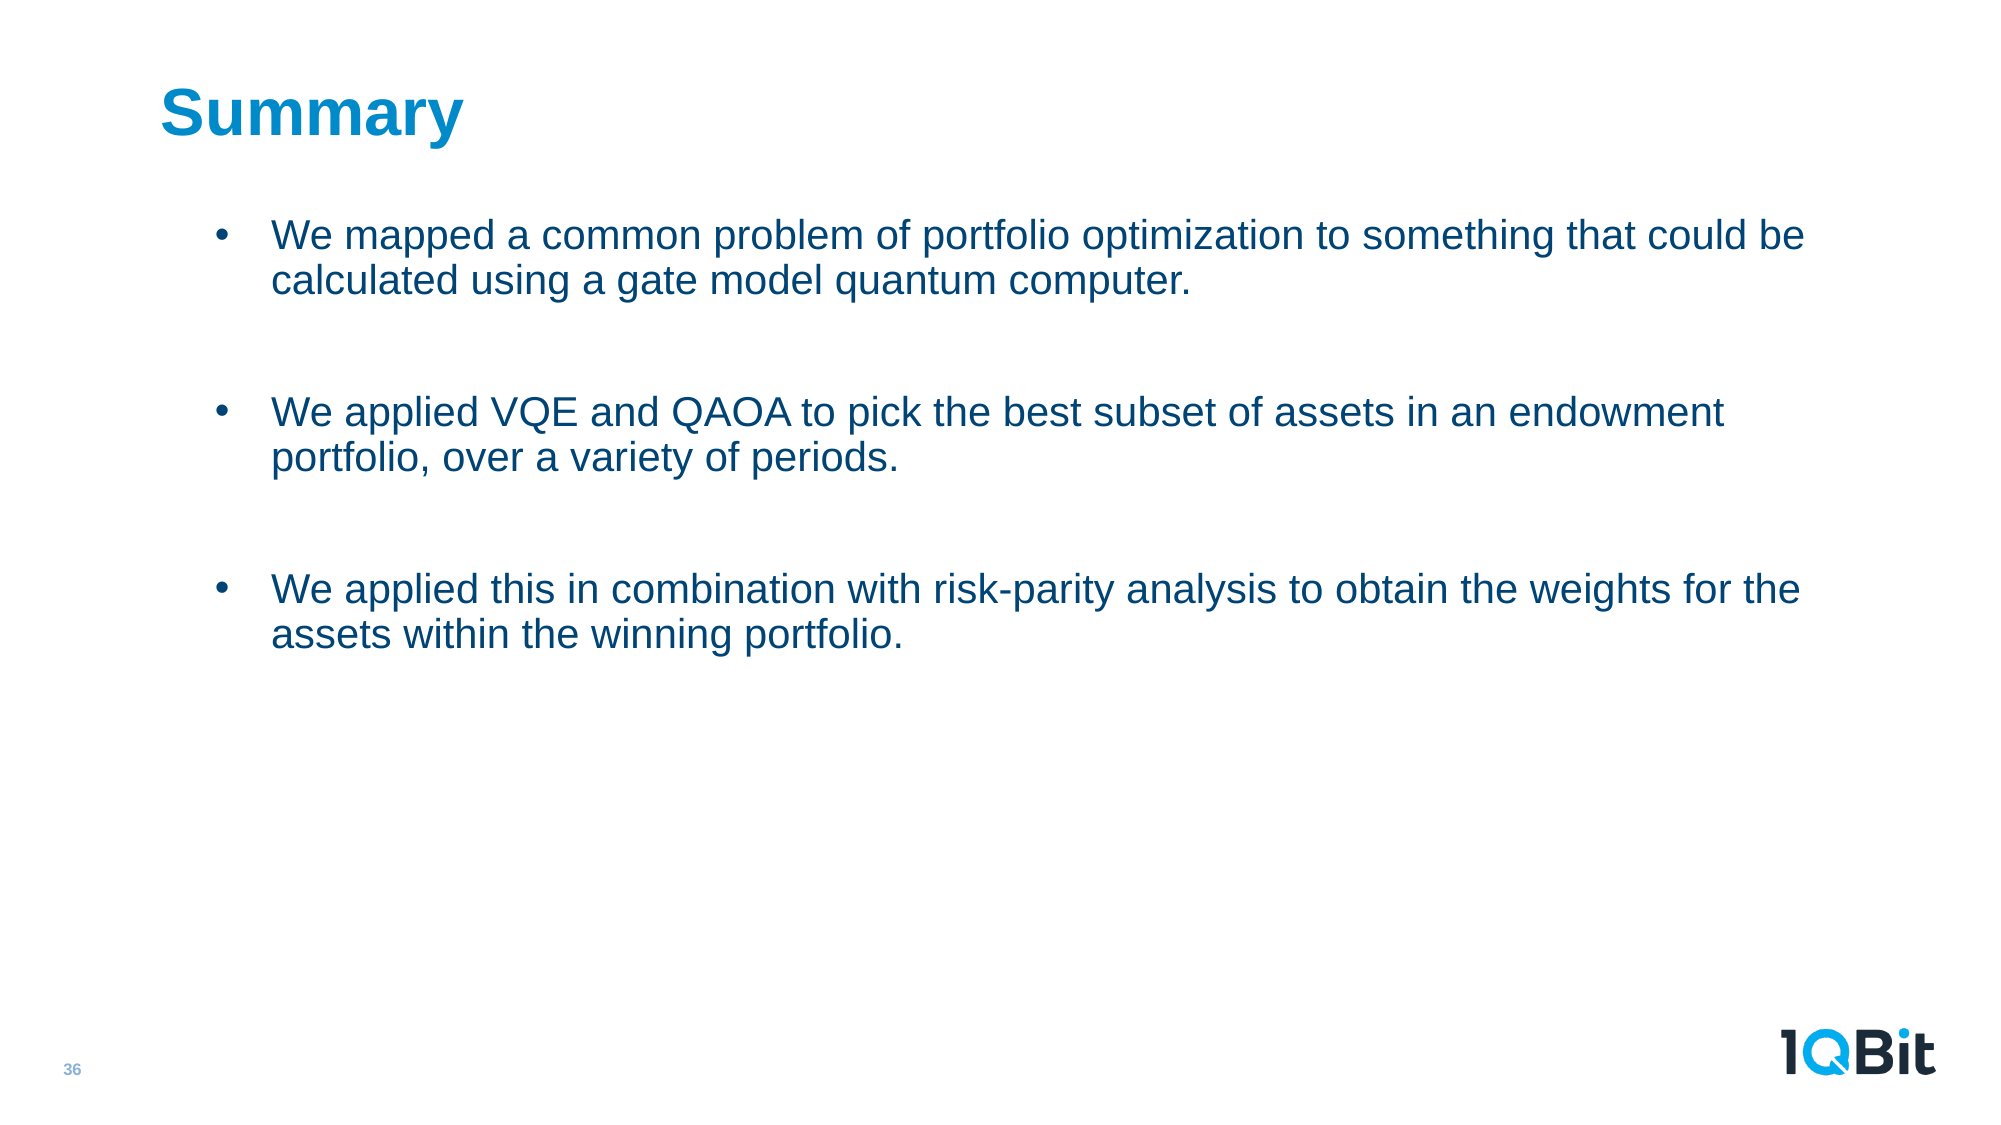

# Summary
We mapped a common problem of portfolio optimization to something that could be calculated using a gate model quantum computer.

We applied VQE and QAOA to pick the best subset of assets in an endowment portfolio, over a variety of periods.

We applied this in combination with risk-parity analysis to obtain the weights for the assets within the winning portfolio.
36